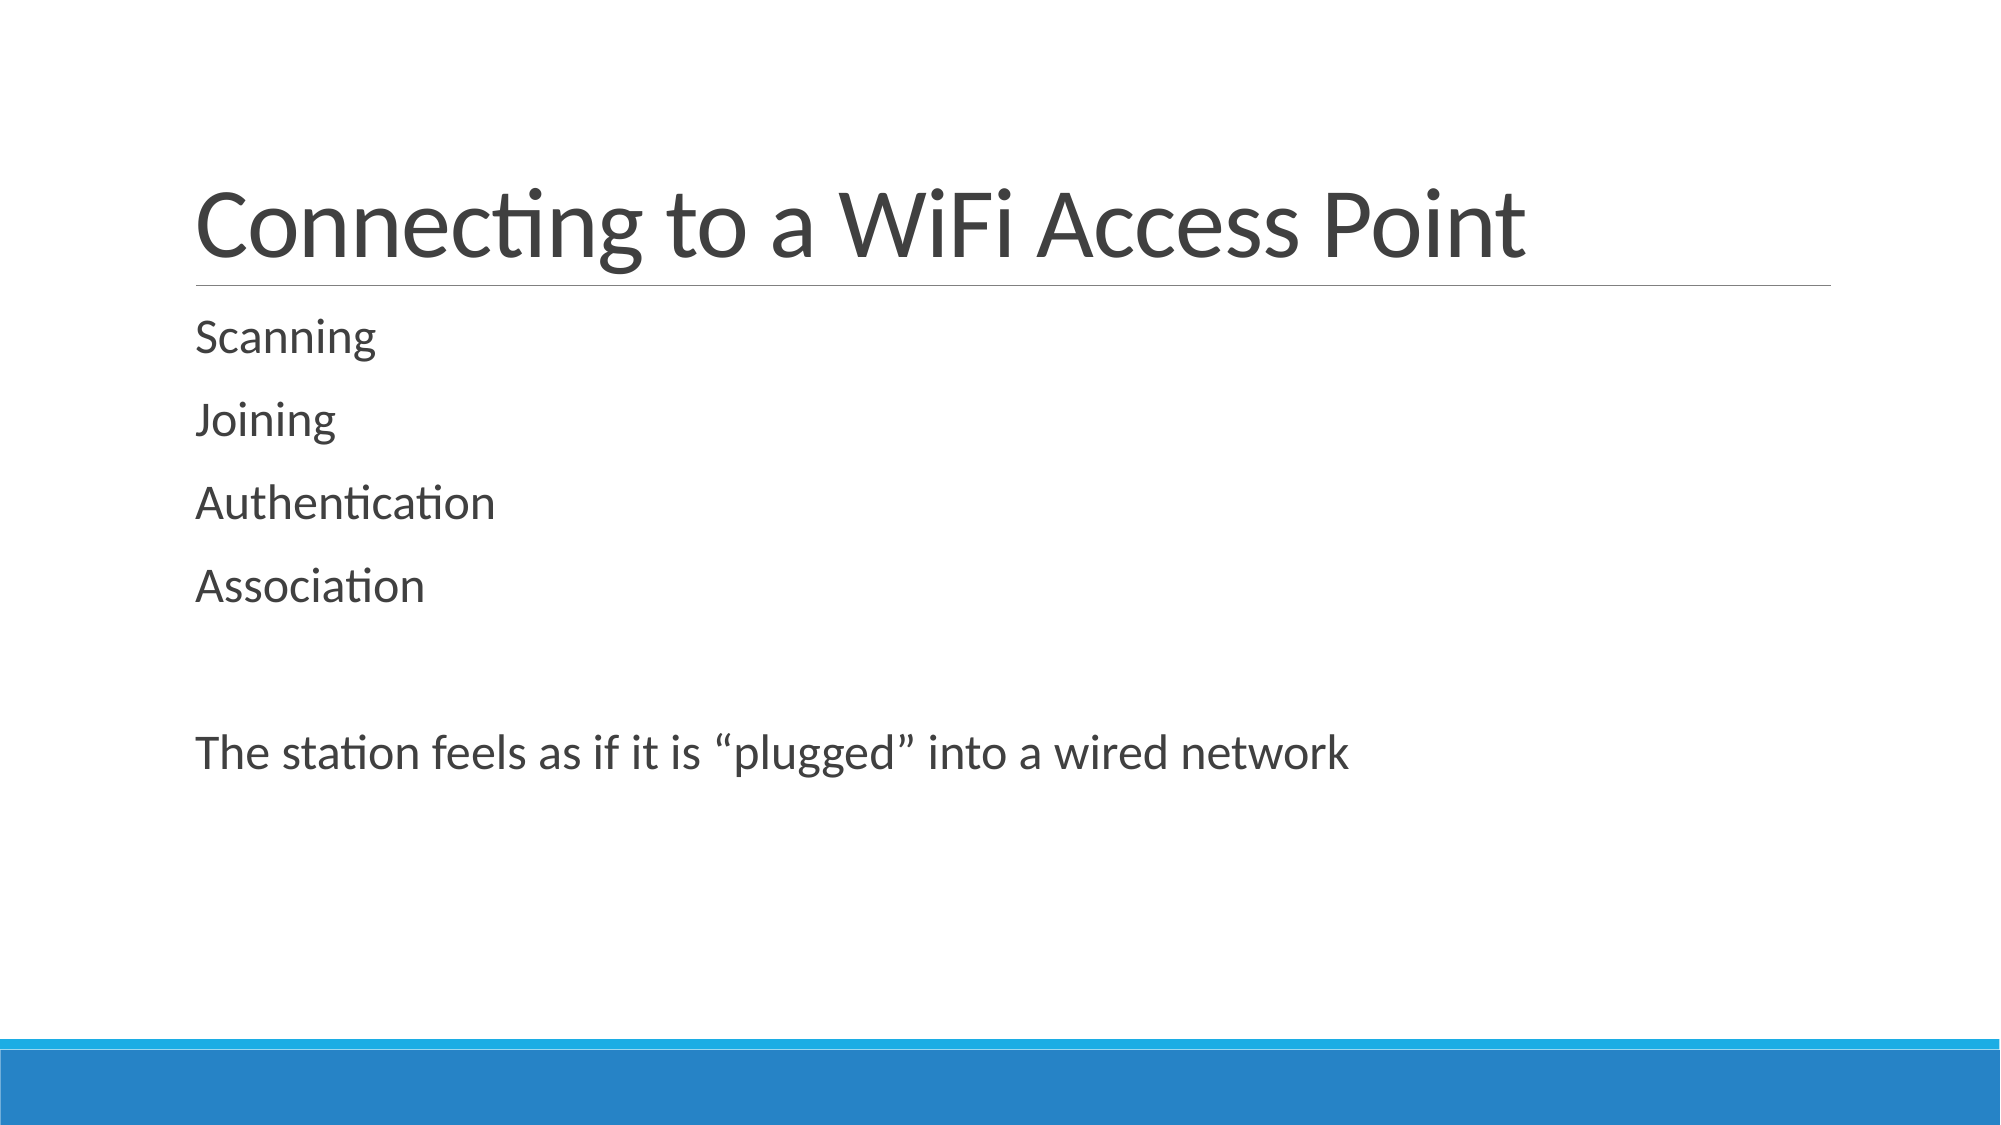

# Connecting to a WiFi Access Point
Scanning
Joining
Authentication
Association

The station feels as if it is “plugged” into a wired network